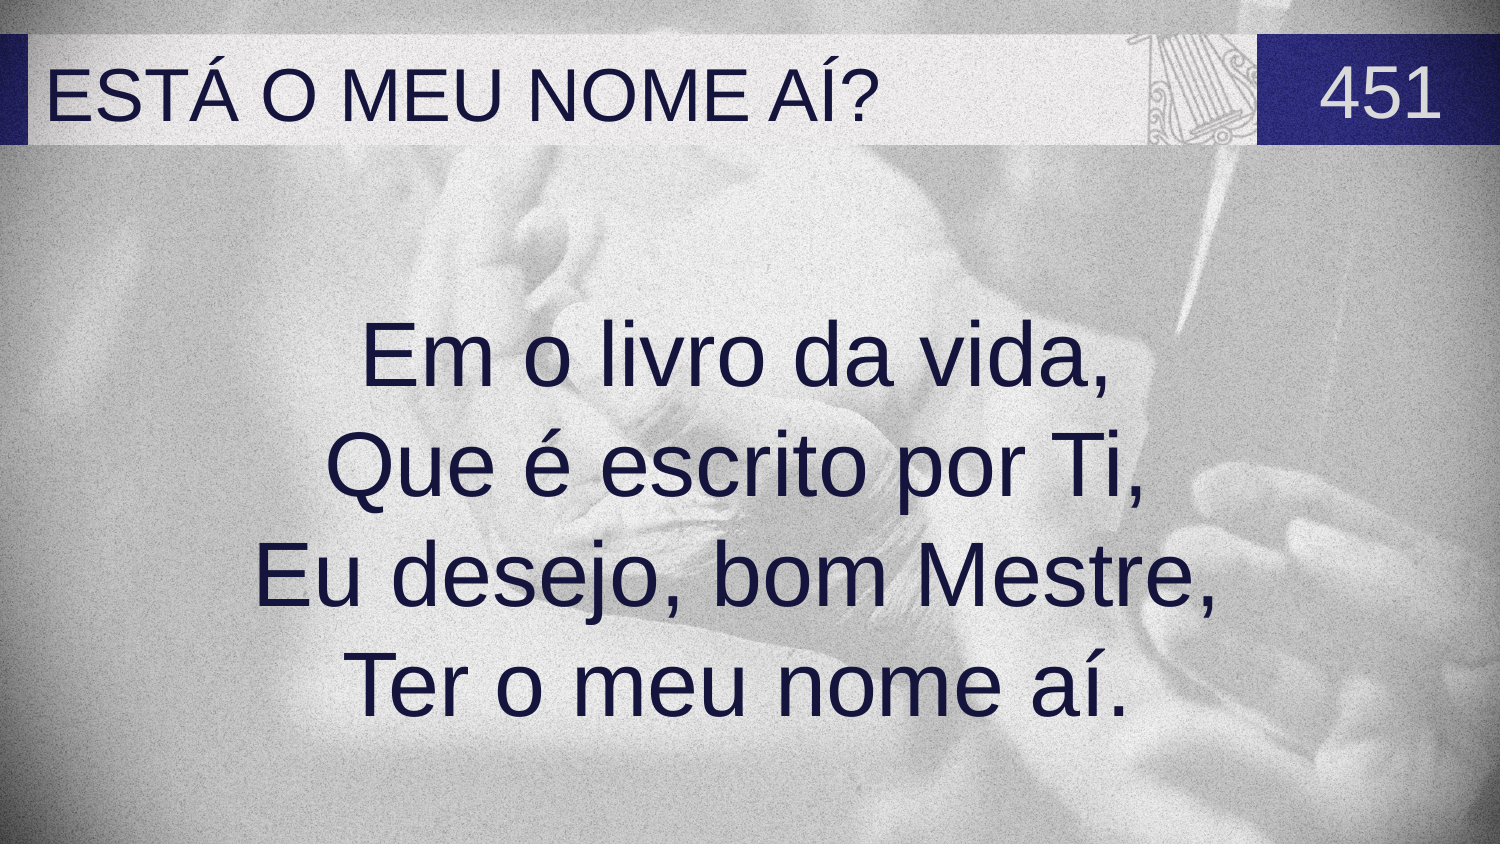

# ESTÁ O MEU NOME AÍ?
451
Em o livro da vida,
Que é escrito por Ti,
Eu desejo, bom Mestre,
Ter o meu nome aí.